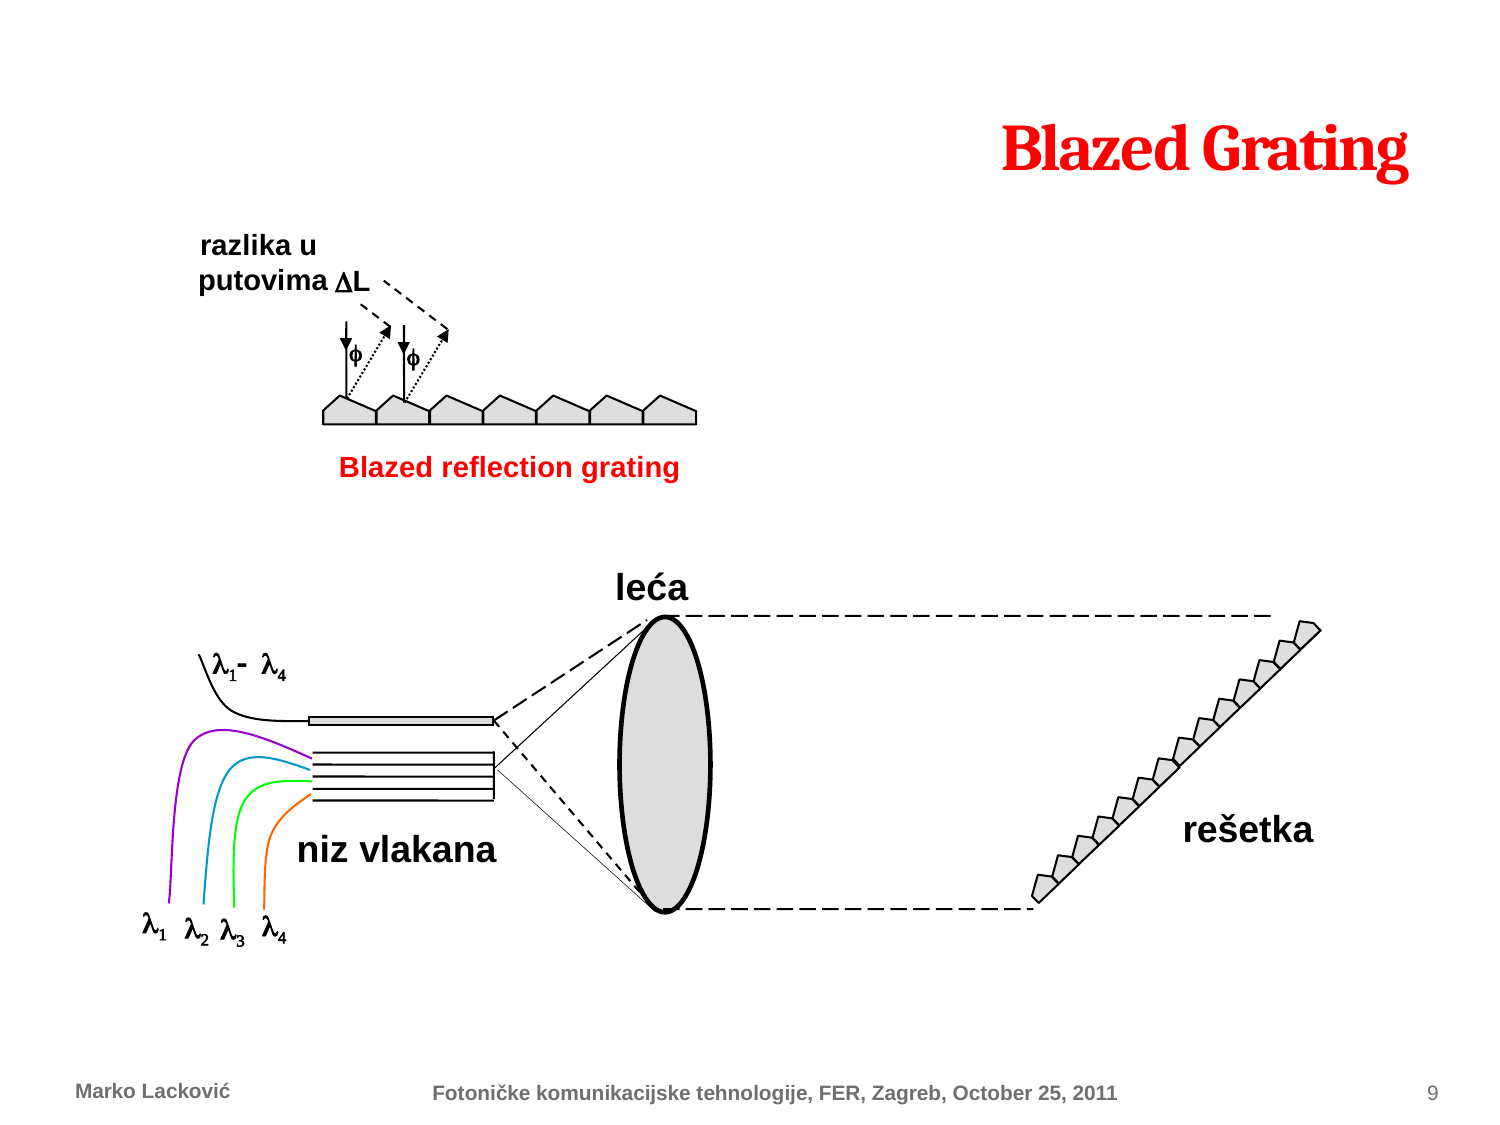

# Blazed Grating
razlika u
putovima
ΔL

φ

φ

Blazed reflection grating
leća

λ1− λ4

rešetka
niz vlakana
λ1
λ4
λ2
λ3